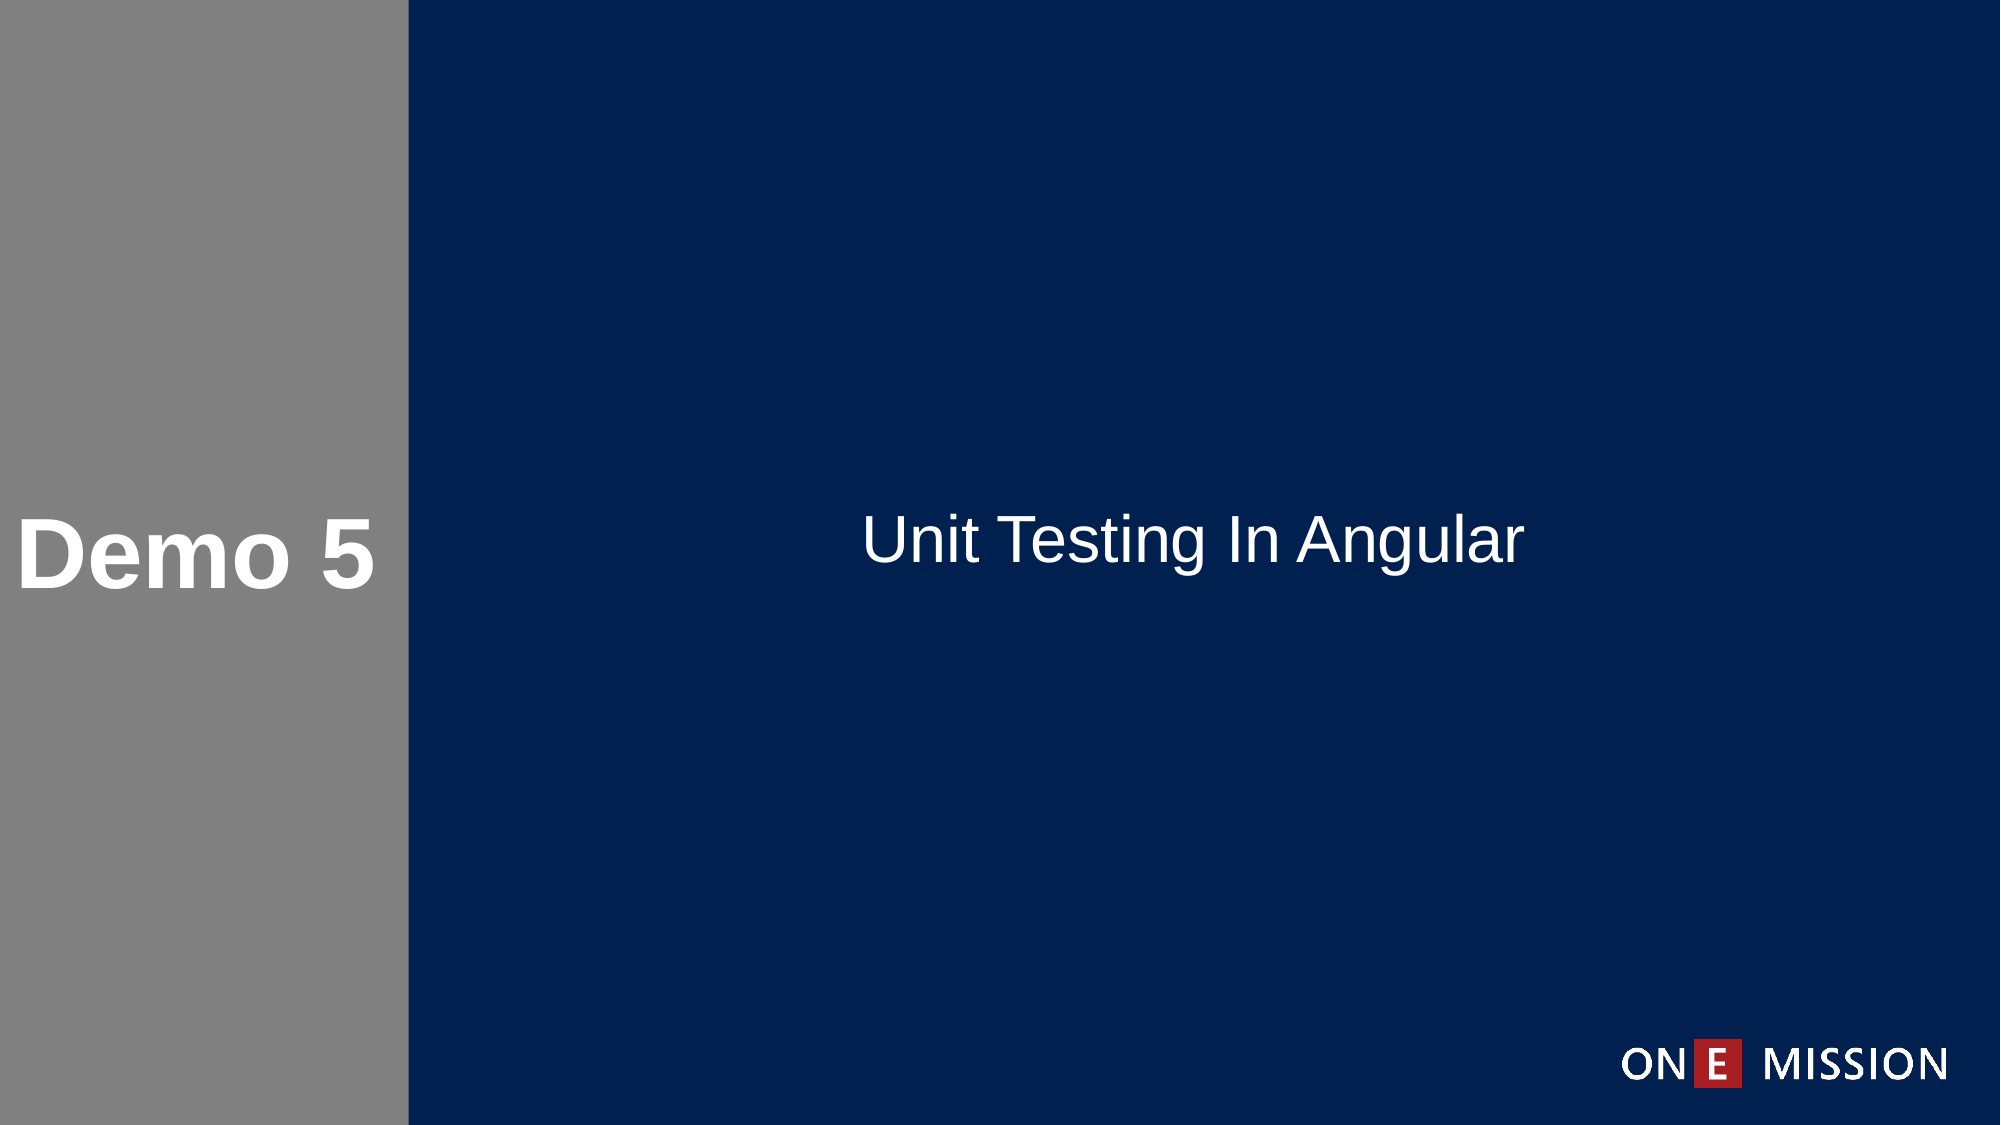

# Demo 5

Unit Testing In Angular